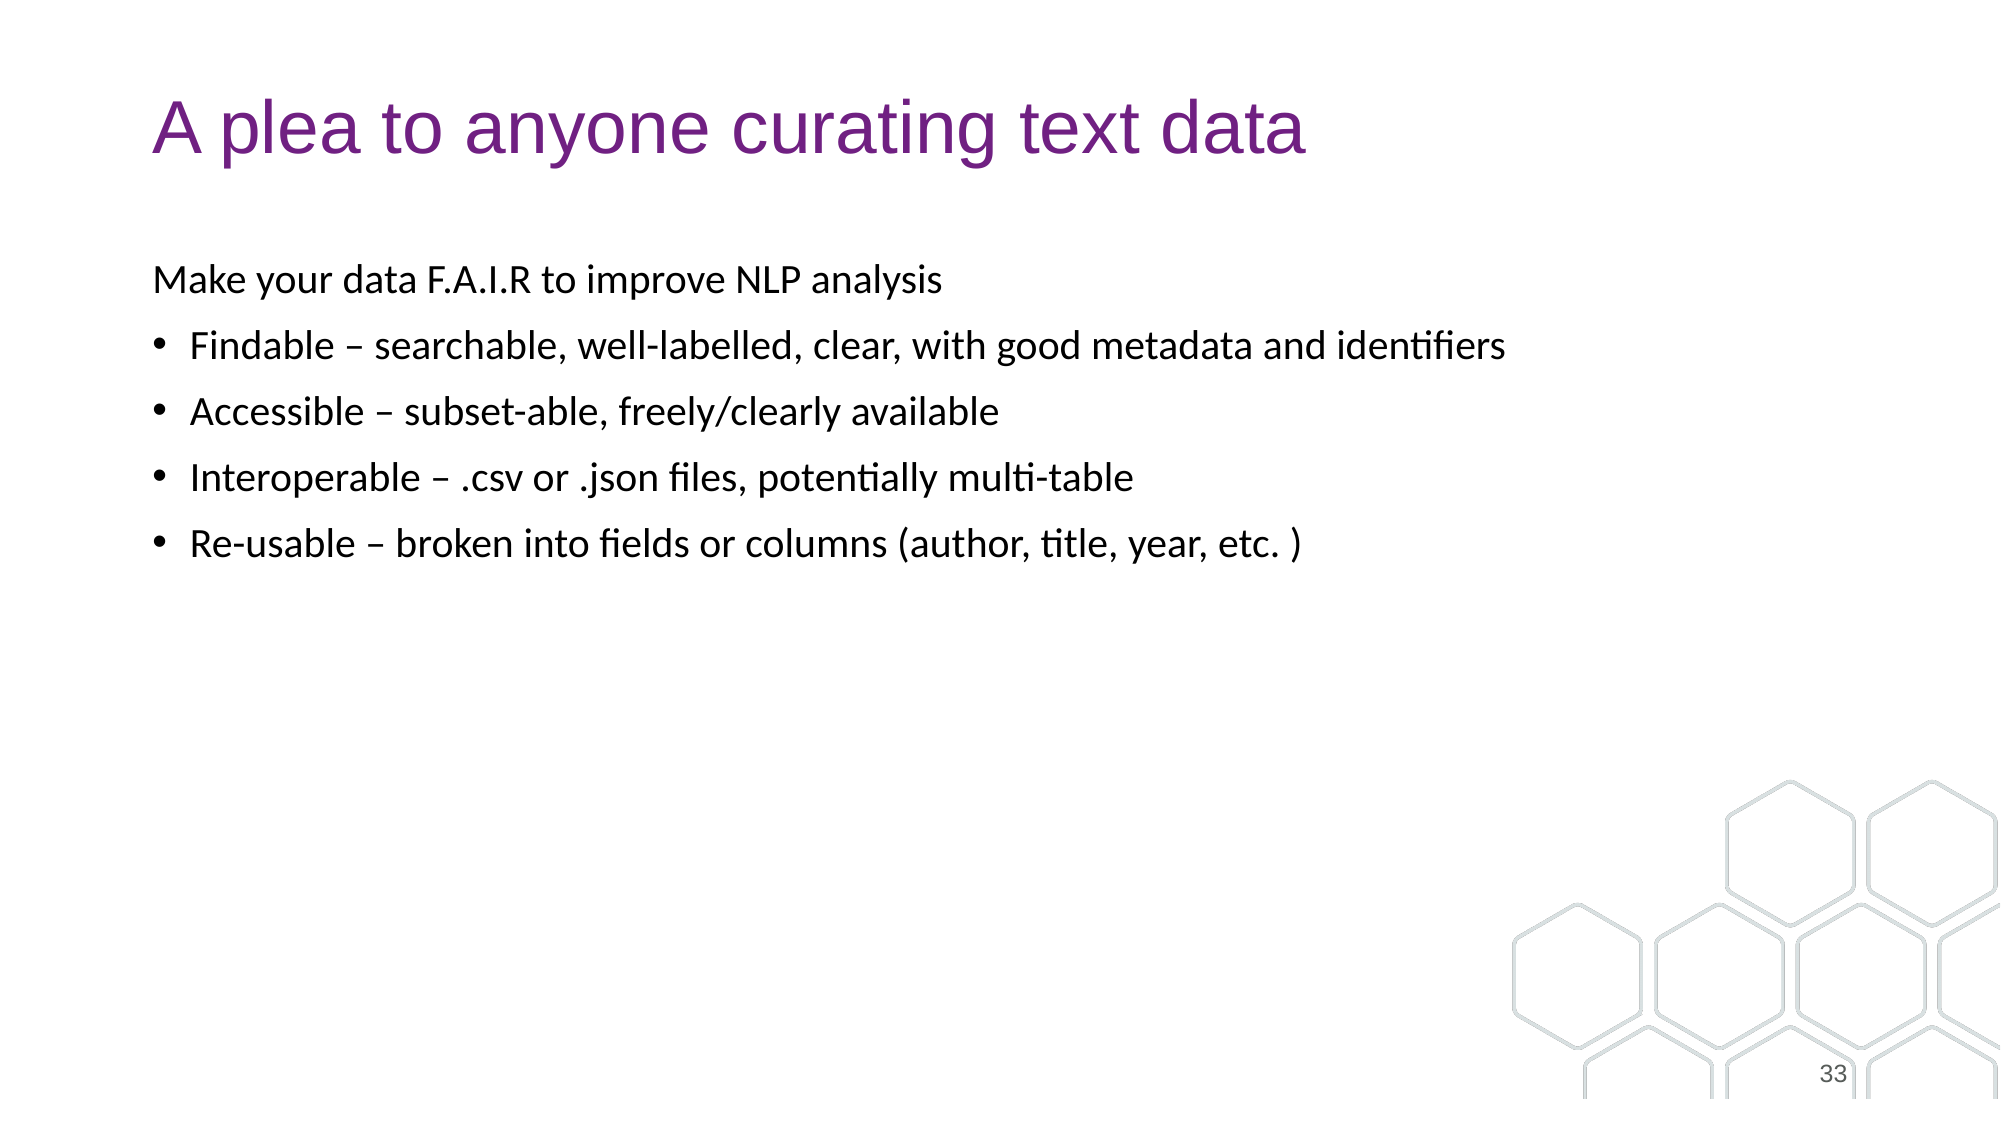

# A plea to anyone curating text data
Make your data F.A.I.R to improve NLP analysis
Findable – searchable, well-labelled, clear, with good metadata and identifiers
Accessible – subset-able, freely/clearly available
Interoperable – .csv or .json files, potentially multi-table
Re-usable – broken into fields or columns (author, title, year, etc. )
33